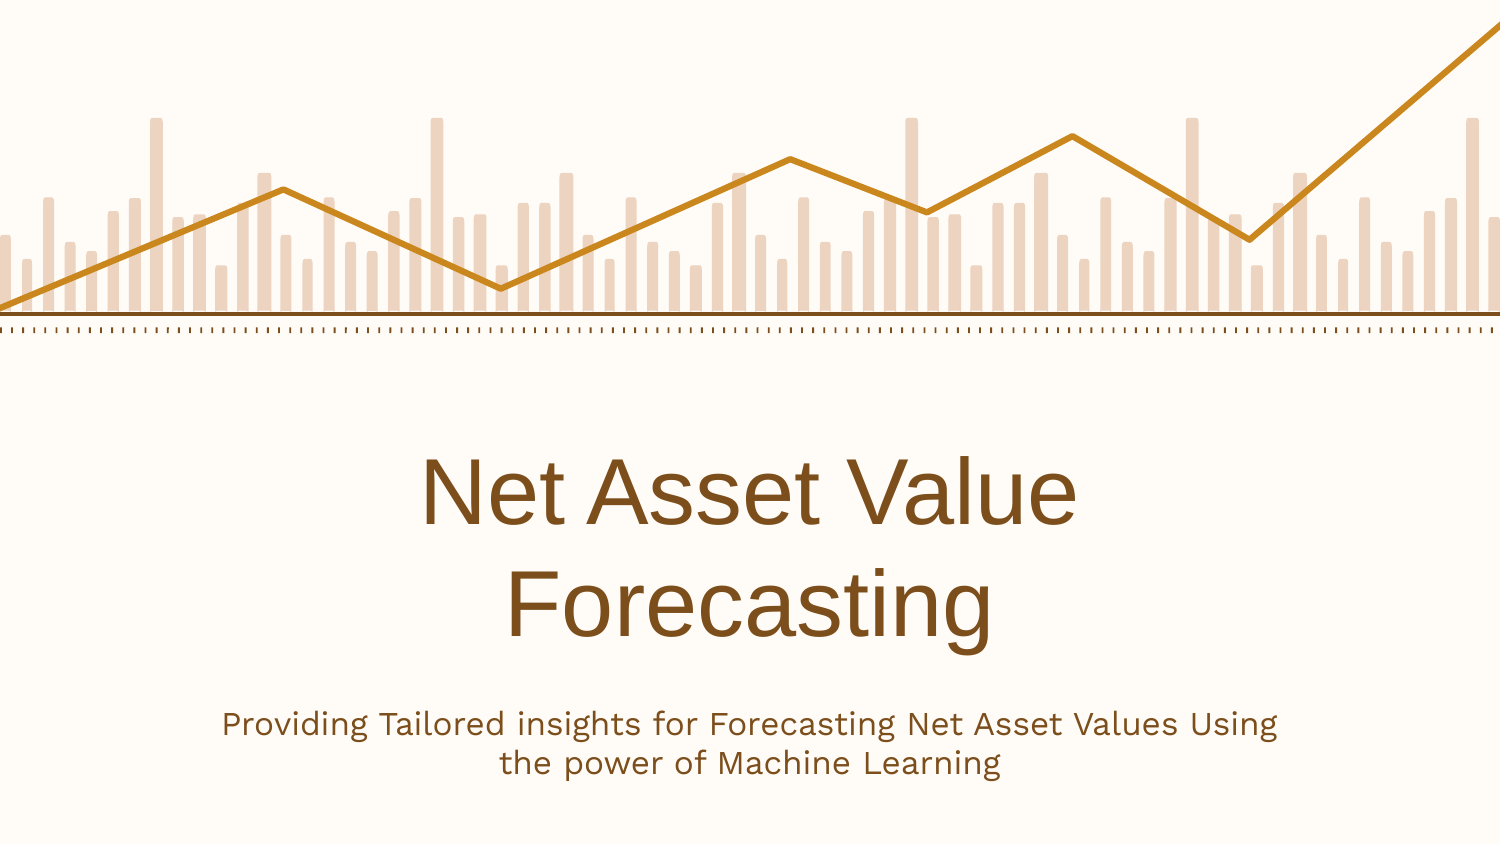

# Net Asset Value Forecasting
Providing Tailored insights for Forecasting Net Asset Values Using the power of Machine Learning